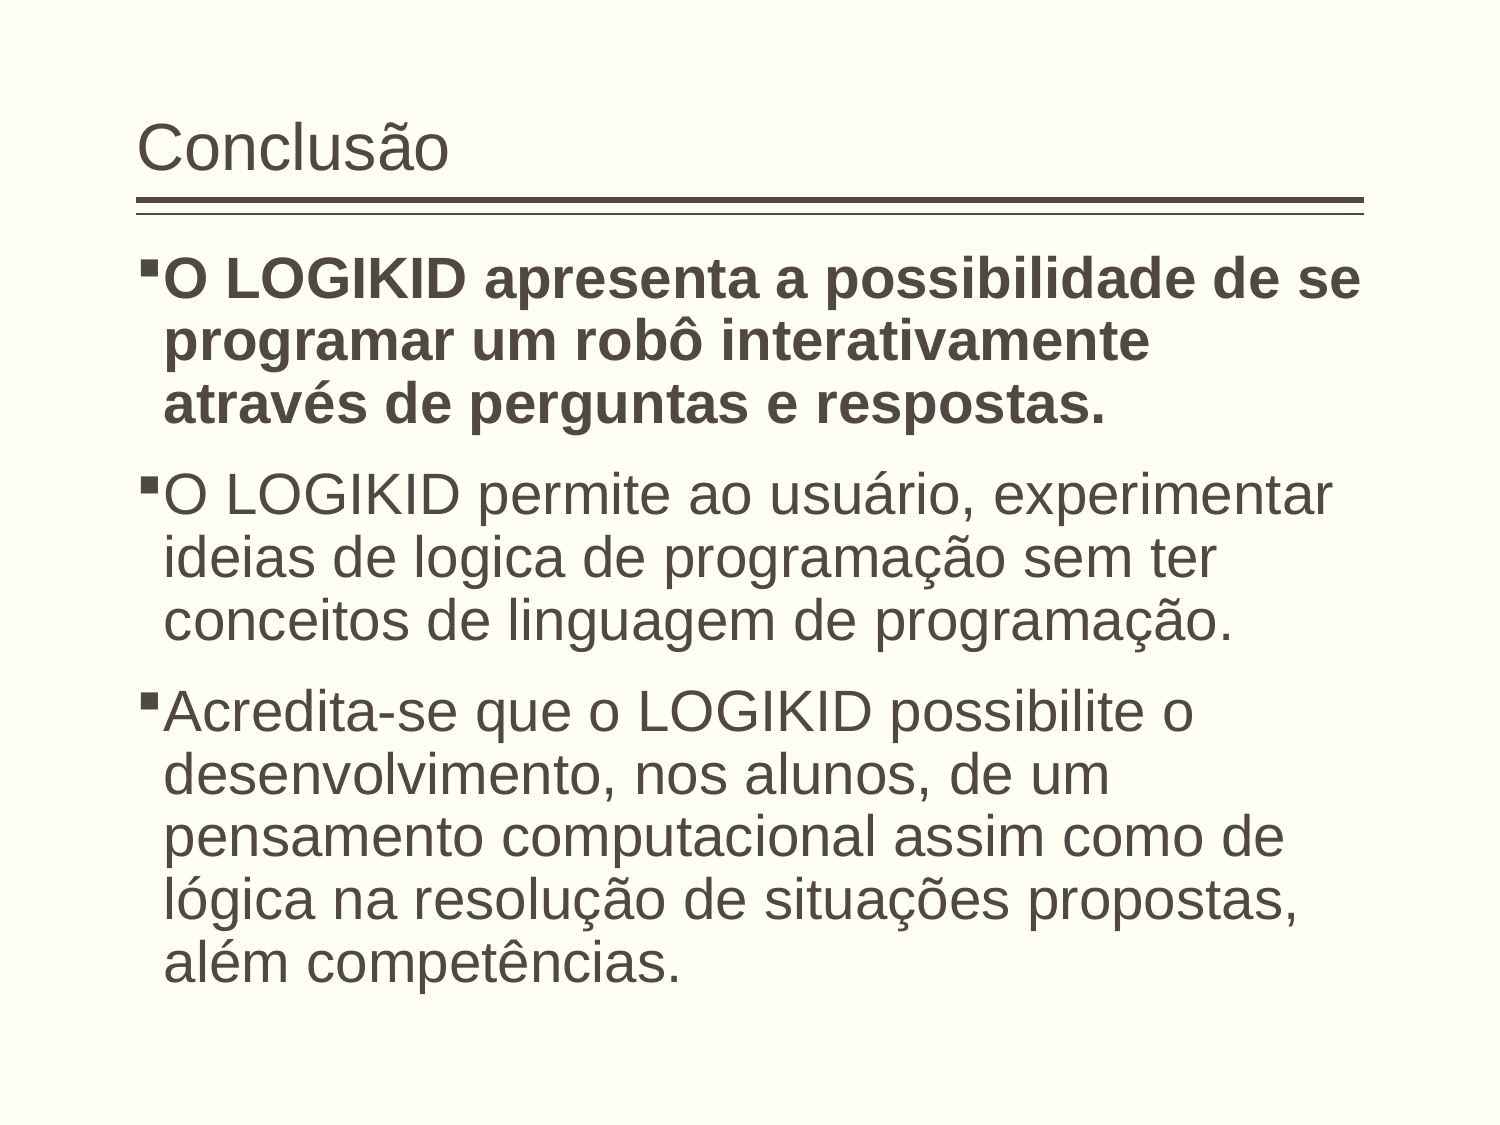

# Conclusão
O LOGIKID apresenta a possibilidade de se programar um robô interativamente através de perguntas e respostas.
O LOGIKID permite ao usuário, experimentar ideias de logica de programação sem ter conceitos de linguagem de programação.
Acredita-se que o LOGIKID possibilite o desenvolvimento, nos alunos, de um pensamento computacional assim como de lógica na resolução de situações propostas, além competências.